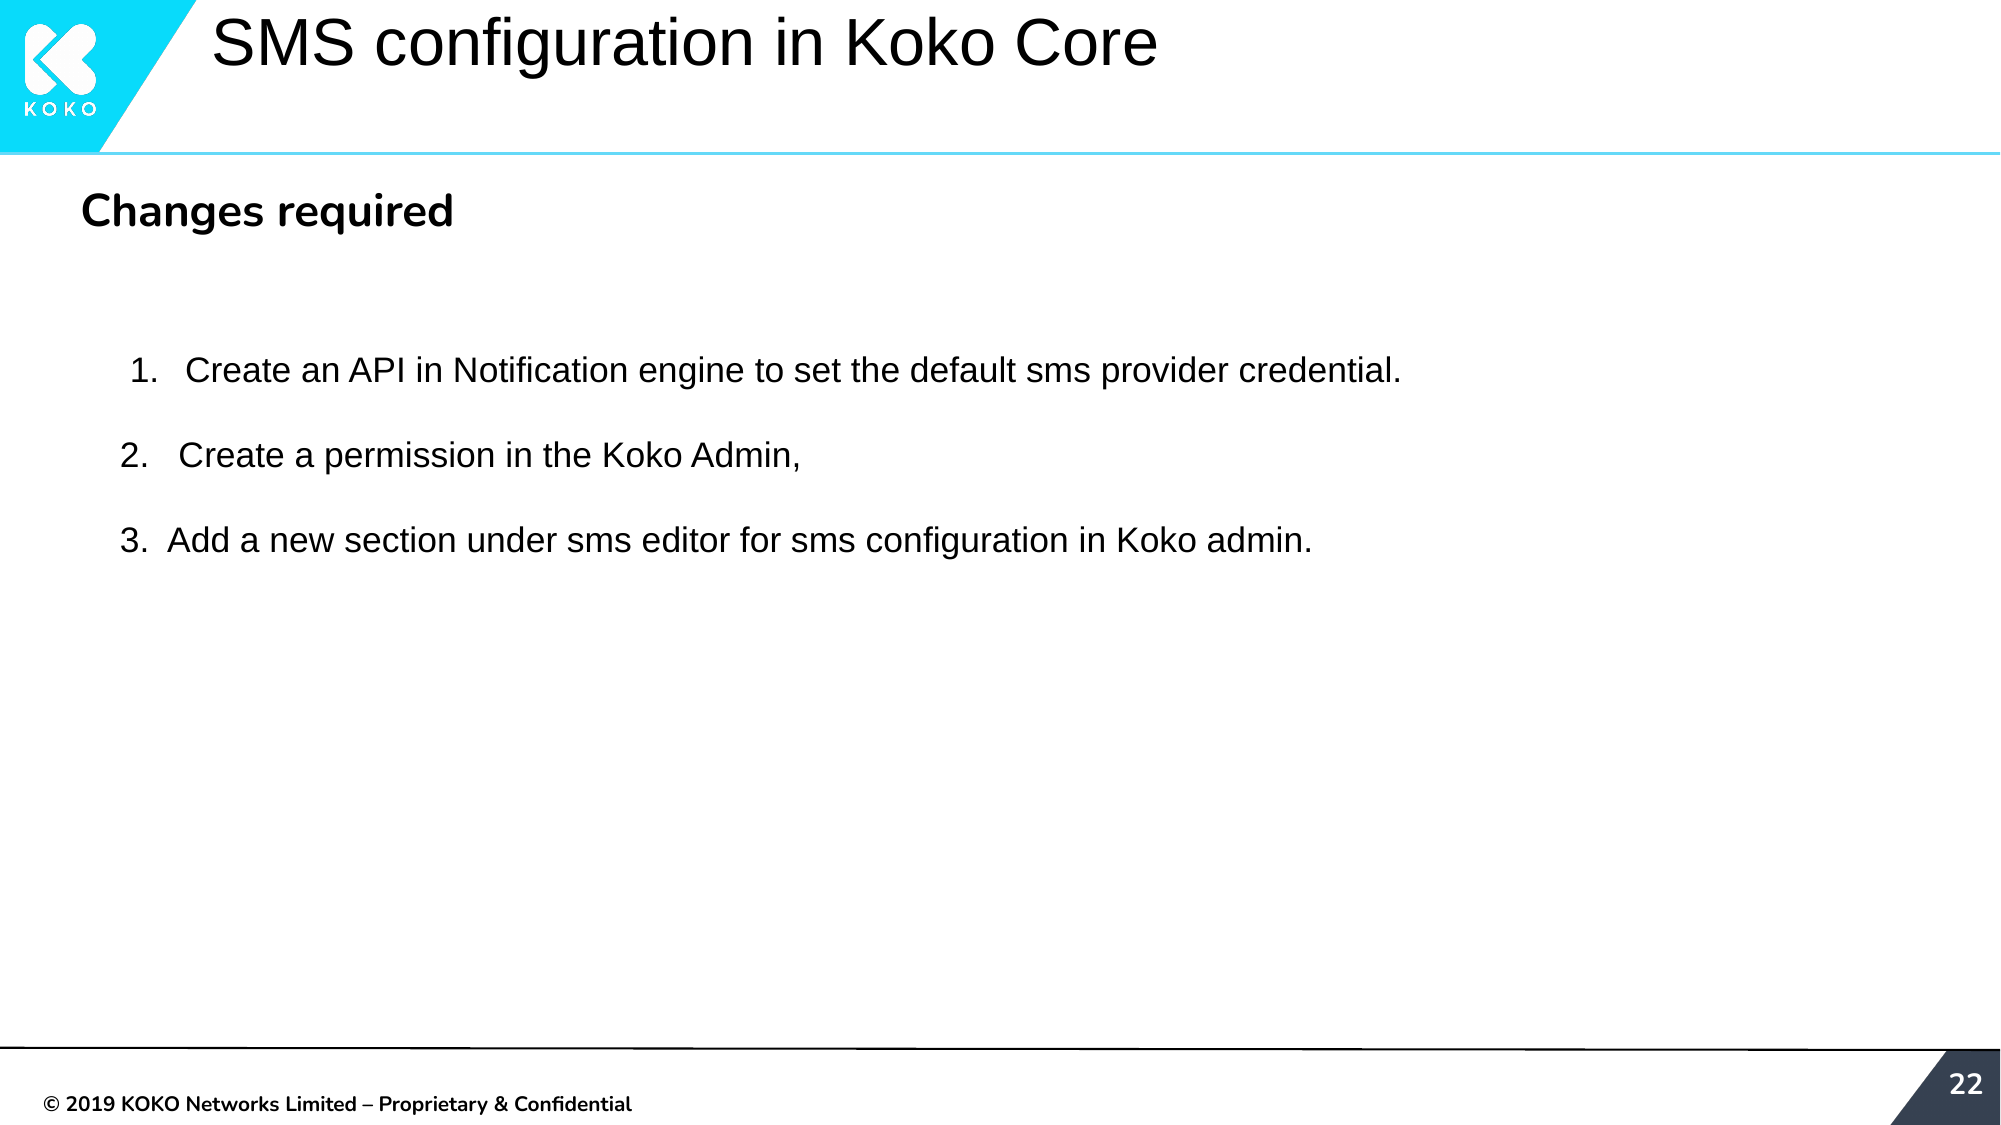

# SMS configuration in Koko Core

Changes required
Create an API in Notification engine to set the default sms provider credential.

 2.   Create a permission in the Koko Admin,

 3.  Add a new section under sms editor for sms configuration in Koko admin.

22